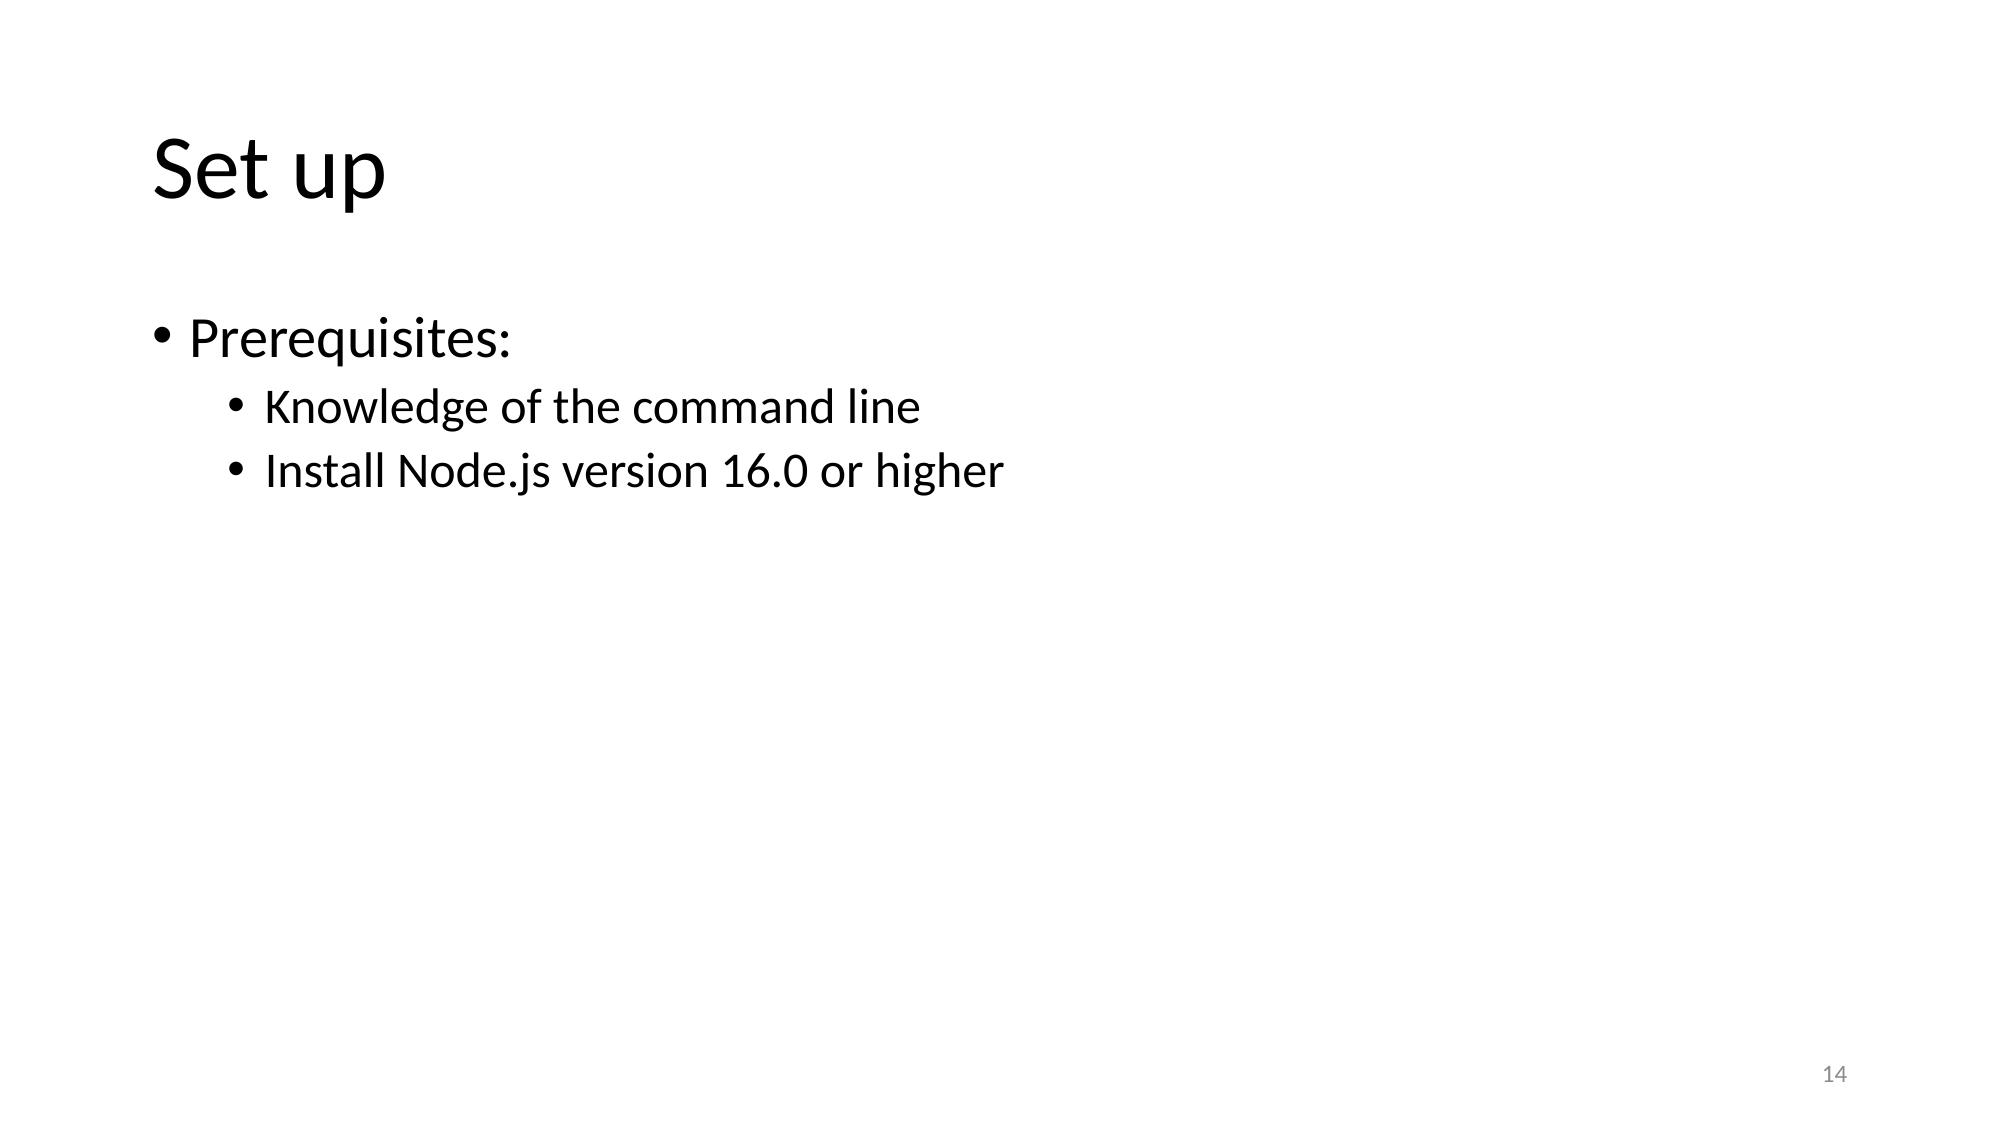

# Set up
Prerequisites:
Knowledge of the command line
Install Node.js version 16.0 or higher
14